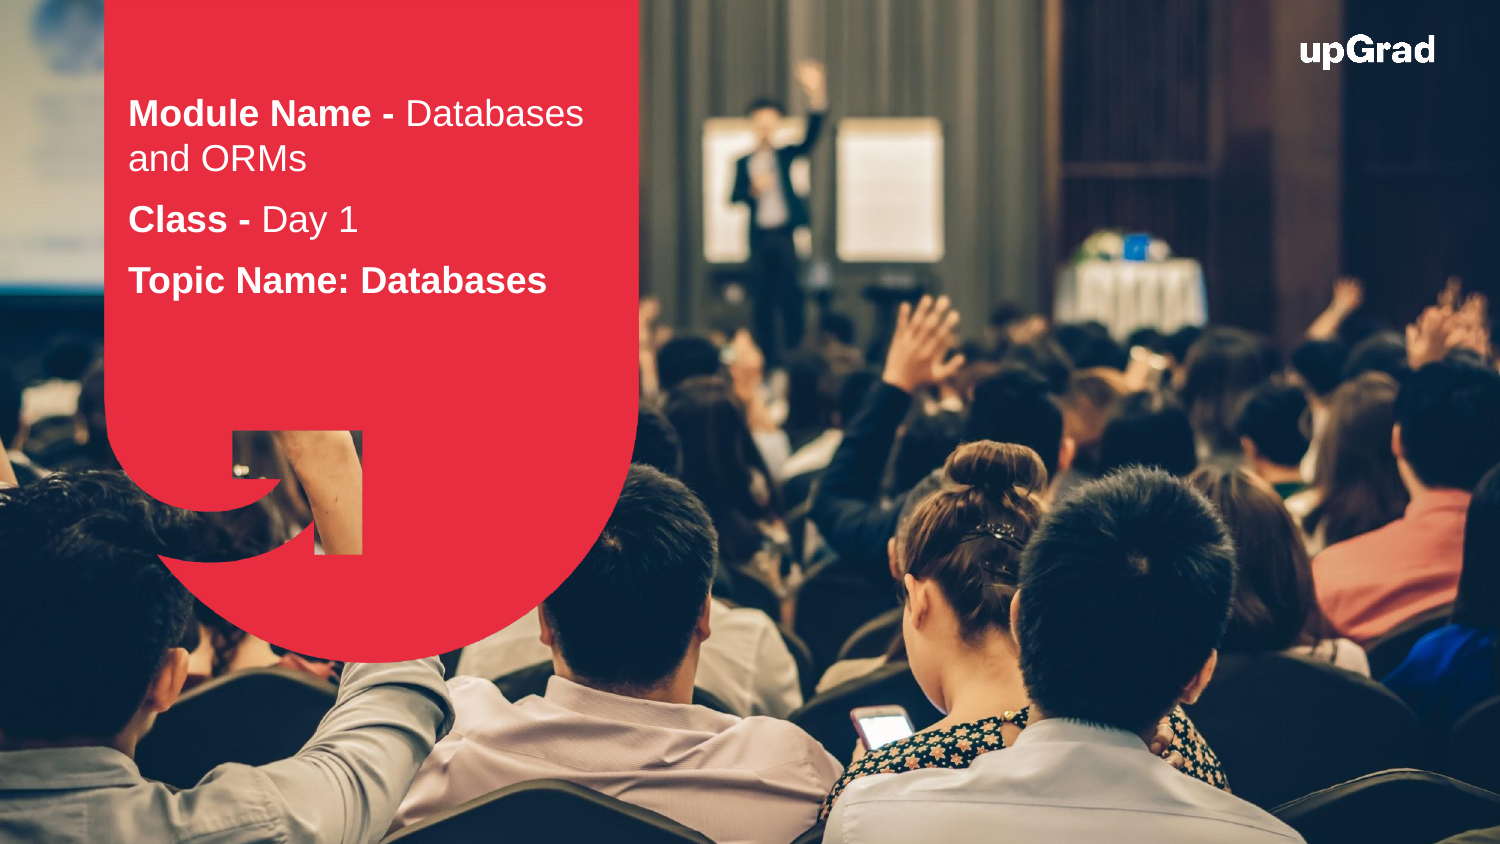

Module Name - Databases and ORMs
Class - Day 1
Topic Name: Databases

EditEdit MasterMaster  texttext stylesstyles